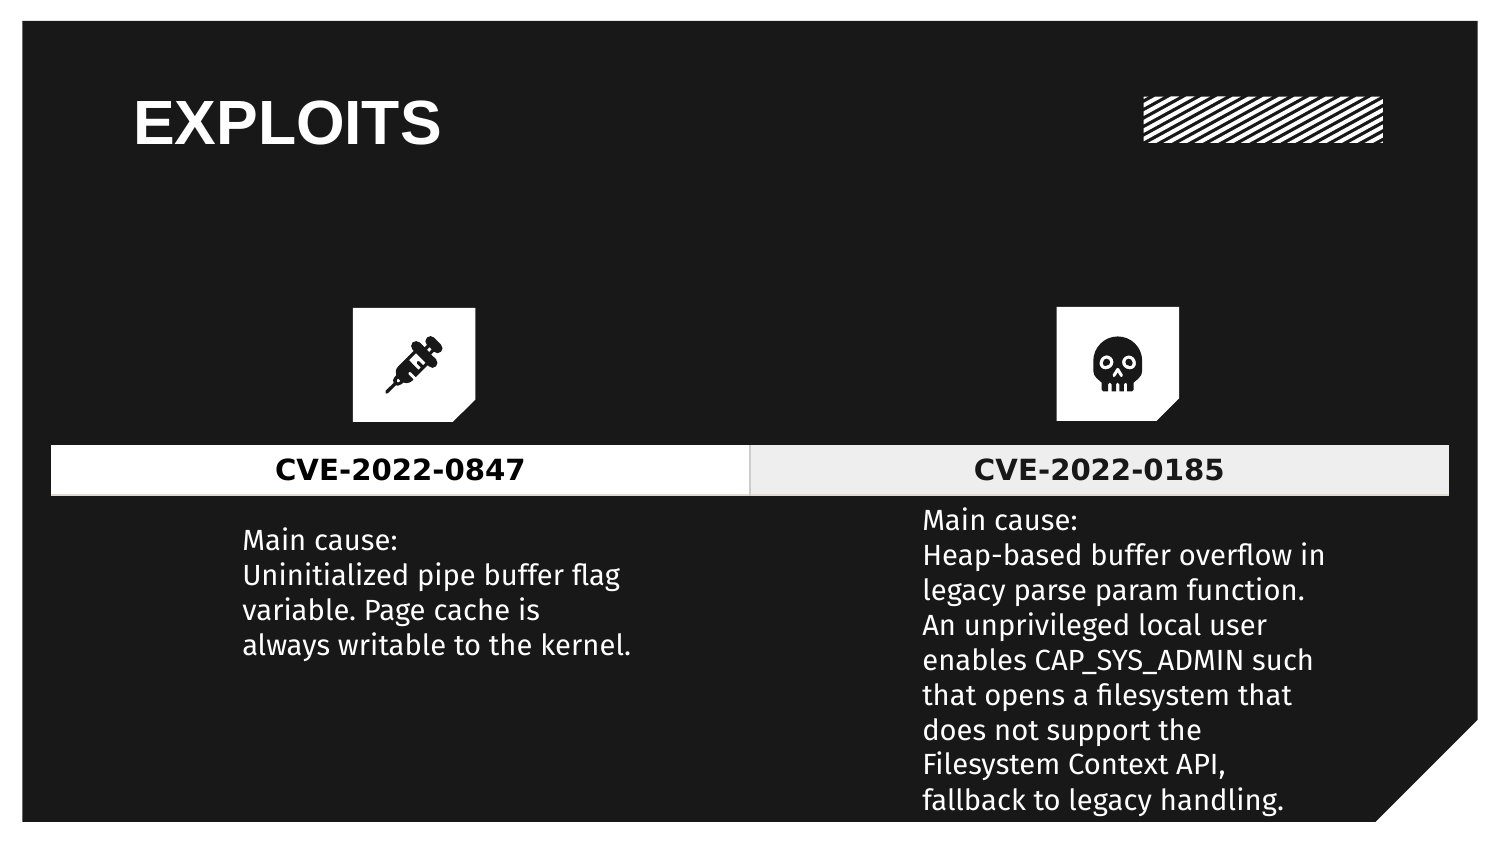

# EXPLOITS

| CVE-2022-0847 | CVE-2022-0185 |
| --- | --- |
DIRTYPIPE
CAP_SYS_ADMIN
Main cause:
Uninitialized pipe buffer flag variable. Page cache is always writable to the kernel.
Main cause:
Heap-based buffer overflow in legacy parse param function. An unprivileged local user enables CAP_SYS_ADMIN such that opens a filesystem that does not support the Filesystem Context API, fallback to legacy handling.